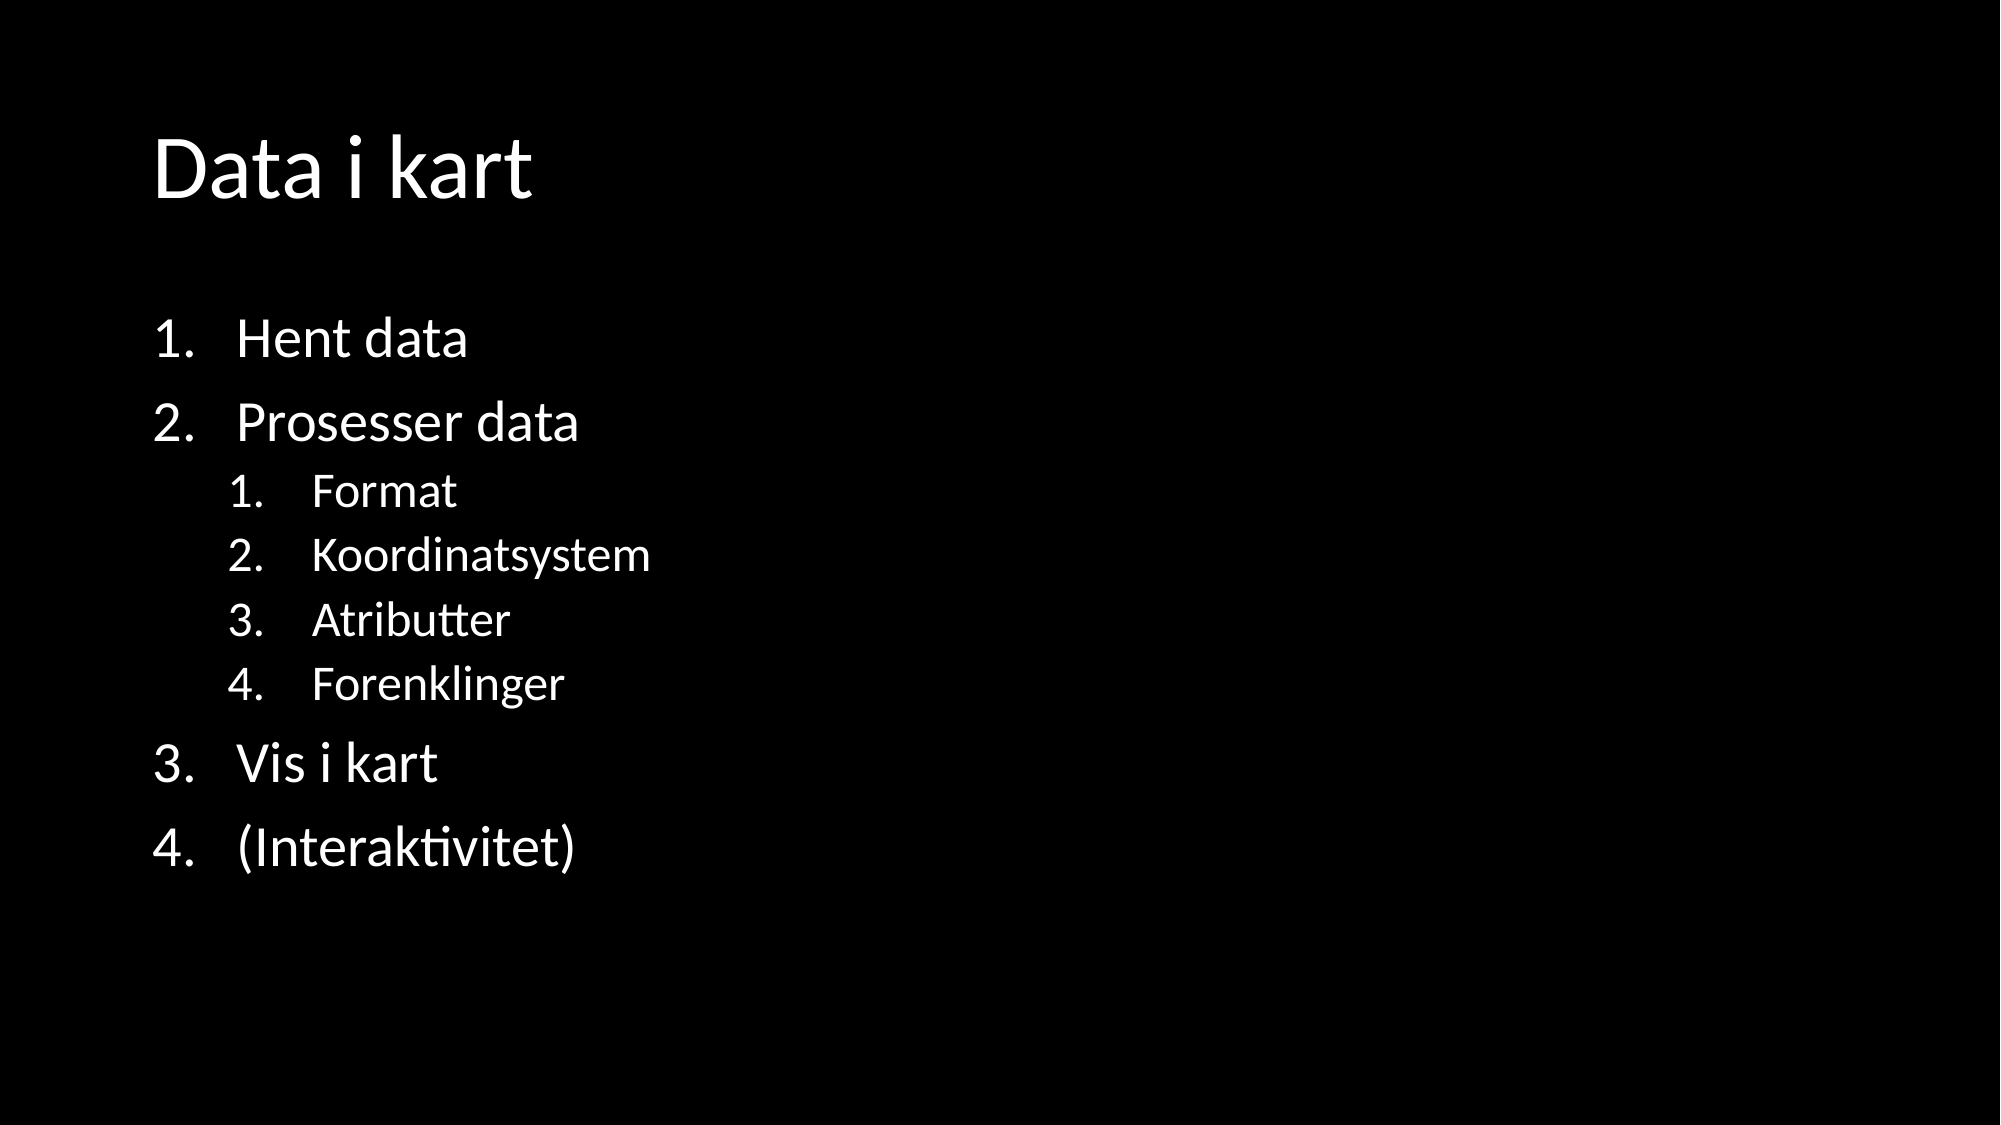

# Data i kart
Hent data
Prosesser data
Format
Koordinatsystem
Atributter
Forenklinger
Vis i kart
(Interaktivitet)